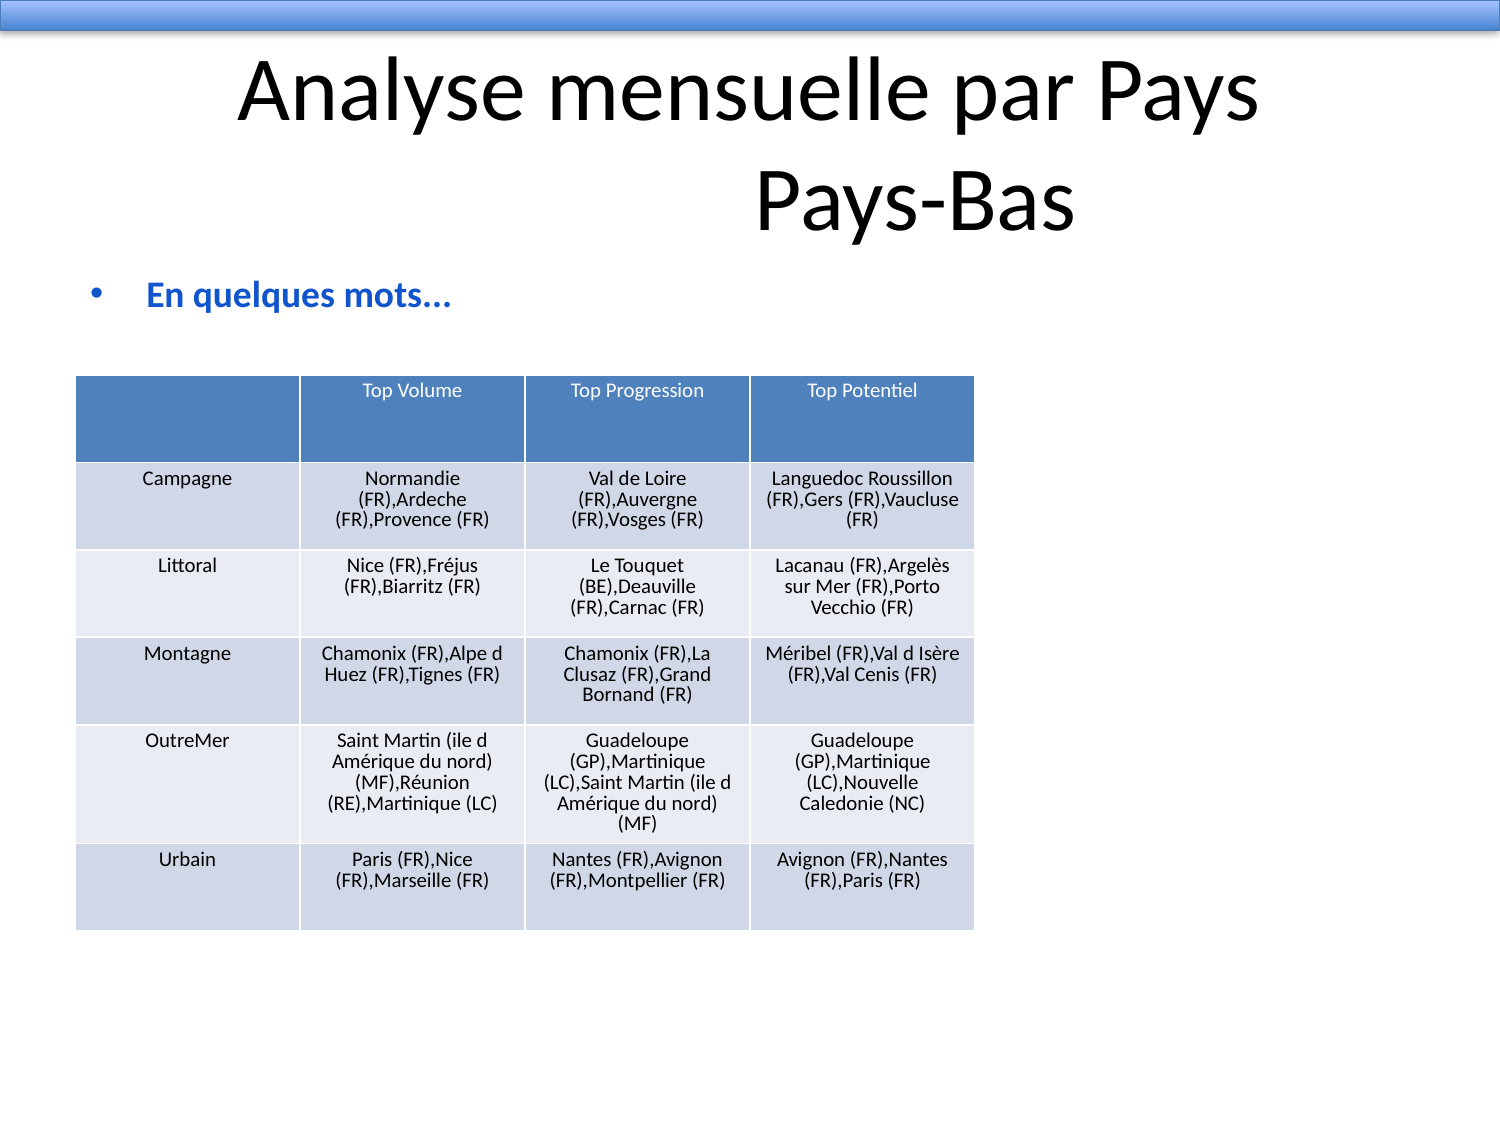

# Analyse mensuelle par Pays
                Pays-Bas
En quelques mots...
|  | Top Volume | Top Progression | Top Potentiel |
| --- | --- | --- | --- |
| Campagne | Normandie (FR),Ardeche (FR),Provence (FR) | Val de Loire (FR),Auvergne (FR),Vosges (FR) | Languedoc Roussillon (FR),Gers (FR),Vaucluse (FR) |
| Littoral | Nice (FR),Fréjus (FR),Biarritz (FR) | Le Touquet (BE),Deauville (FR),Carnac (FR) | Lacanau (FR),Argelès sur Mer (FR),Porto Vecchio (FR) |
| Montagne | Chamonix (FR),Alpe d Huez (FR),Tignes (FR) | Chamonix (FR),La Clusaz (FR),Grand Bornand (FR) | Méribel (FR),Val d Isère (FR),Val Cenis (FR) |
| OutreMer | Saint Martin (ile d Amérique du nord) (MF),Réunion (RE),Martinique (LC) | Guadeloupe (GP),Martinique (LC),Saint Martin (ile d Amérique du nord) (MF) | Guadeloupe (GP),Martinique (LC),Nouvelle Caledonie (NC) |
| Urbain | Paris (FR),Nice (FR),Marseille (FR) | Nantes (FR),Avignon (FR),Montpellier (FR) | Avignon (FR),Nantes (FR),Paris (FR) |